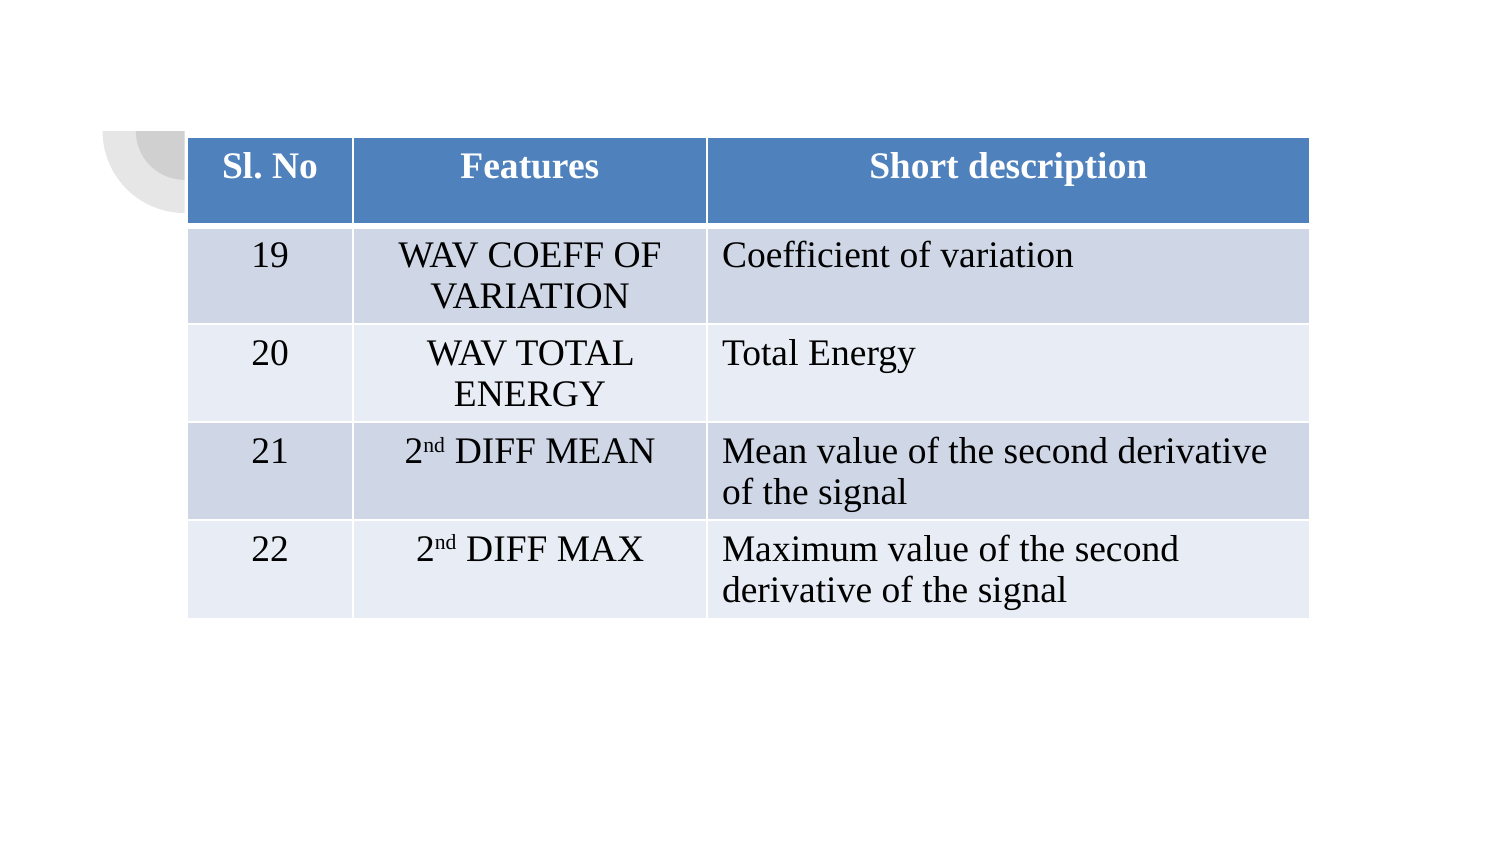

| Sl. No | Features | Short description |
| --- | --- | --- |
| 19 | WAV COEFF OF VARIATION | Coefficient of variation |
| 20 | WAV TOTAL ENERGY | Total Energy |
| 21 | 2nd DIFF MEAN | Mean value of the second derivative of the signal |
| 22 | 2nd DIFF MAX | Maximum value of the second derivative of the signal |